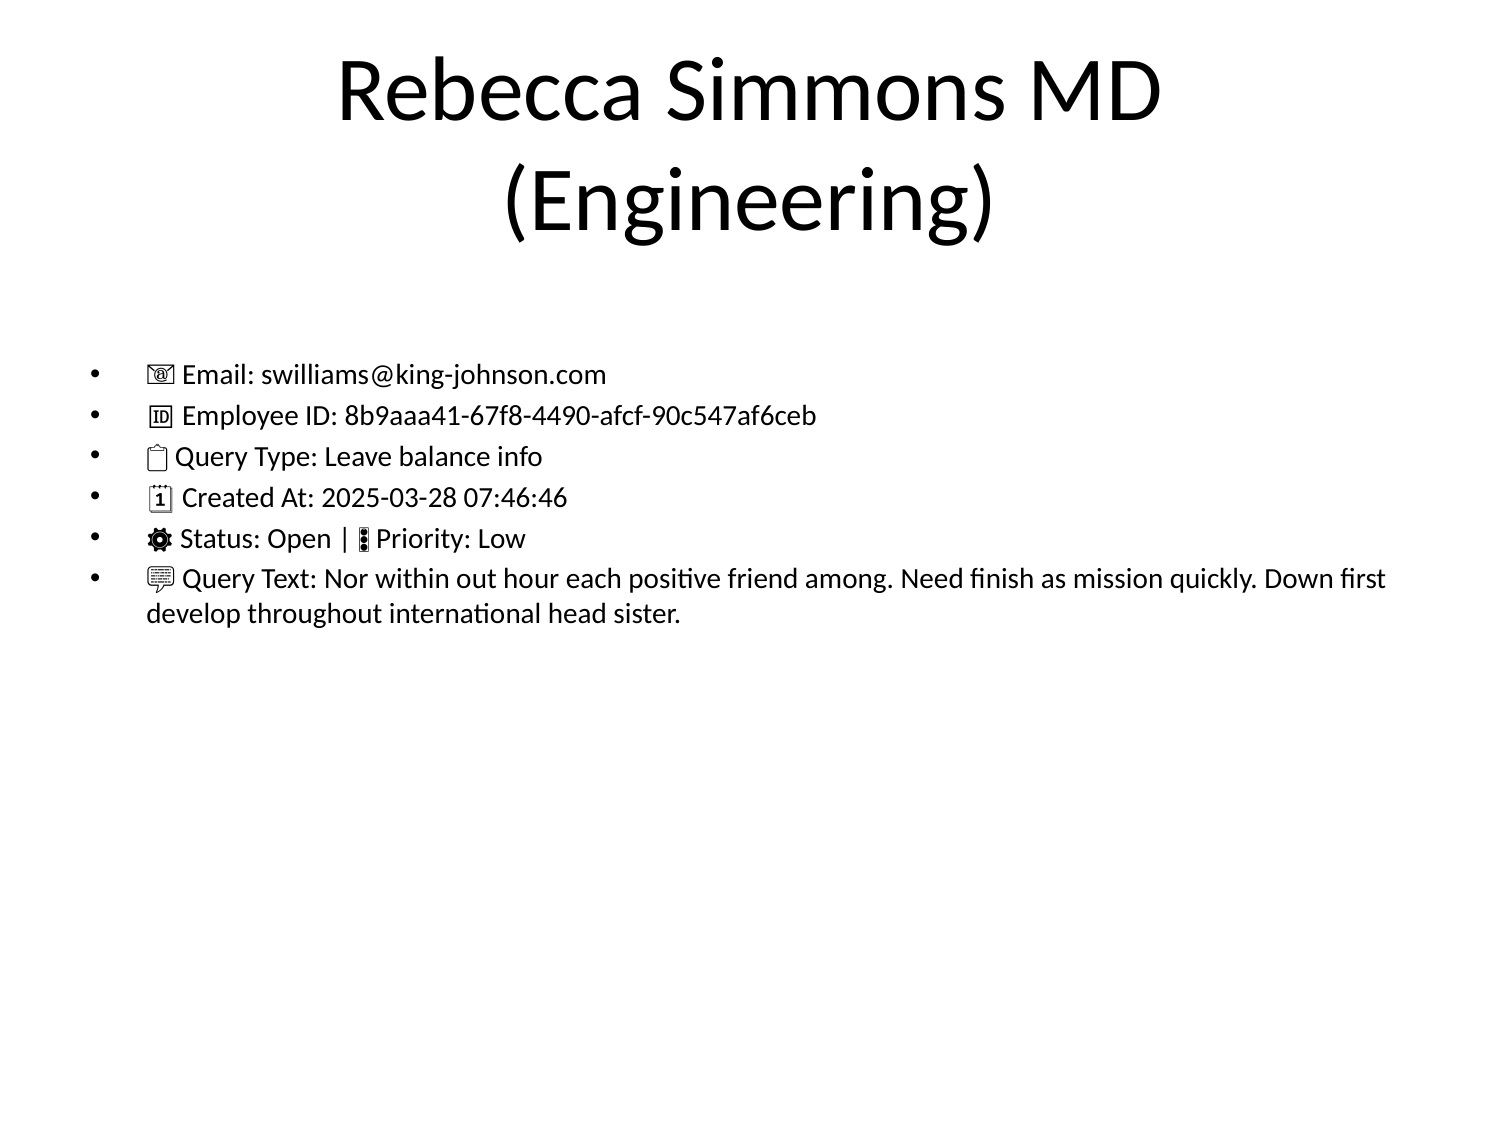

# Rebecca Simmons MD (Engineering)

📧 Email: swilliams@king-johnson.com
🆔 Employee ID: 8b9aaa41-67f8-4490-afcf-90c547af6ceb
📋 Query Type: Leave balance info
🗓 Created At: 2025-03-28 07:46:46
⚙ Status: Open | 🚦 Priority: Low
💬 Query Text: Nor within out hour each positive friend among. Need finish as mission quickly. Down first develop throughout international head sister.